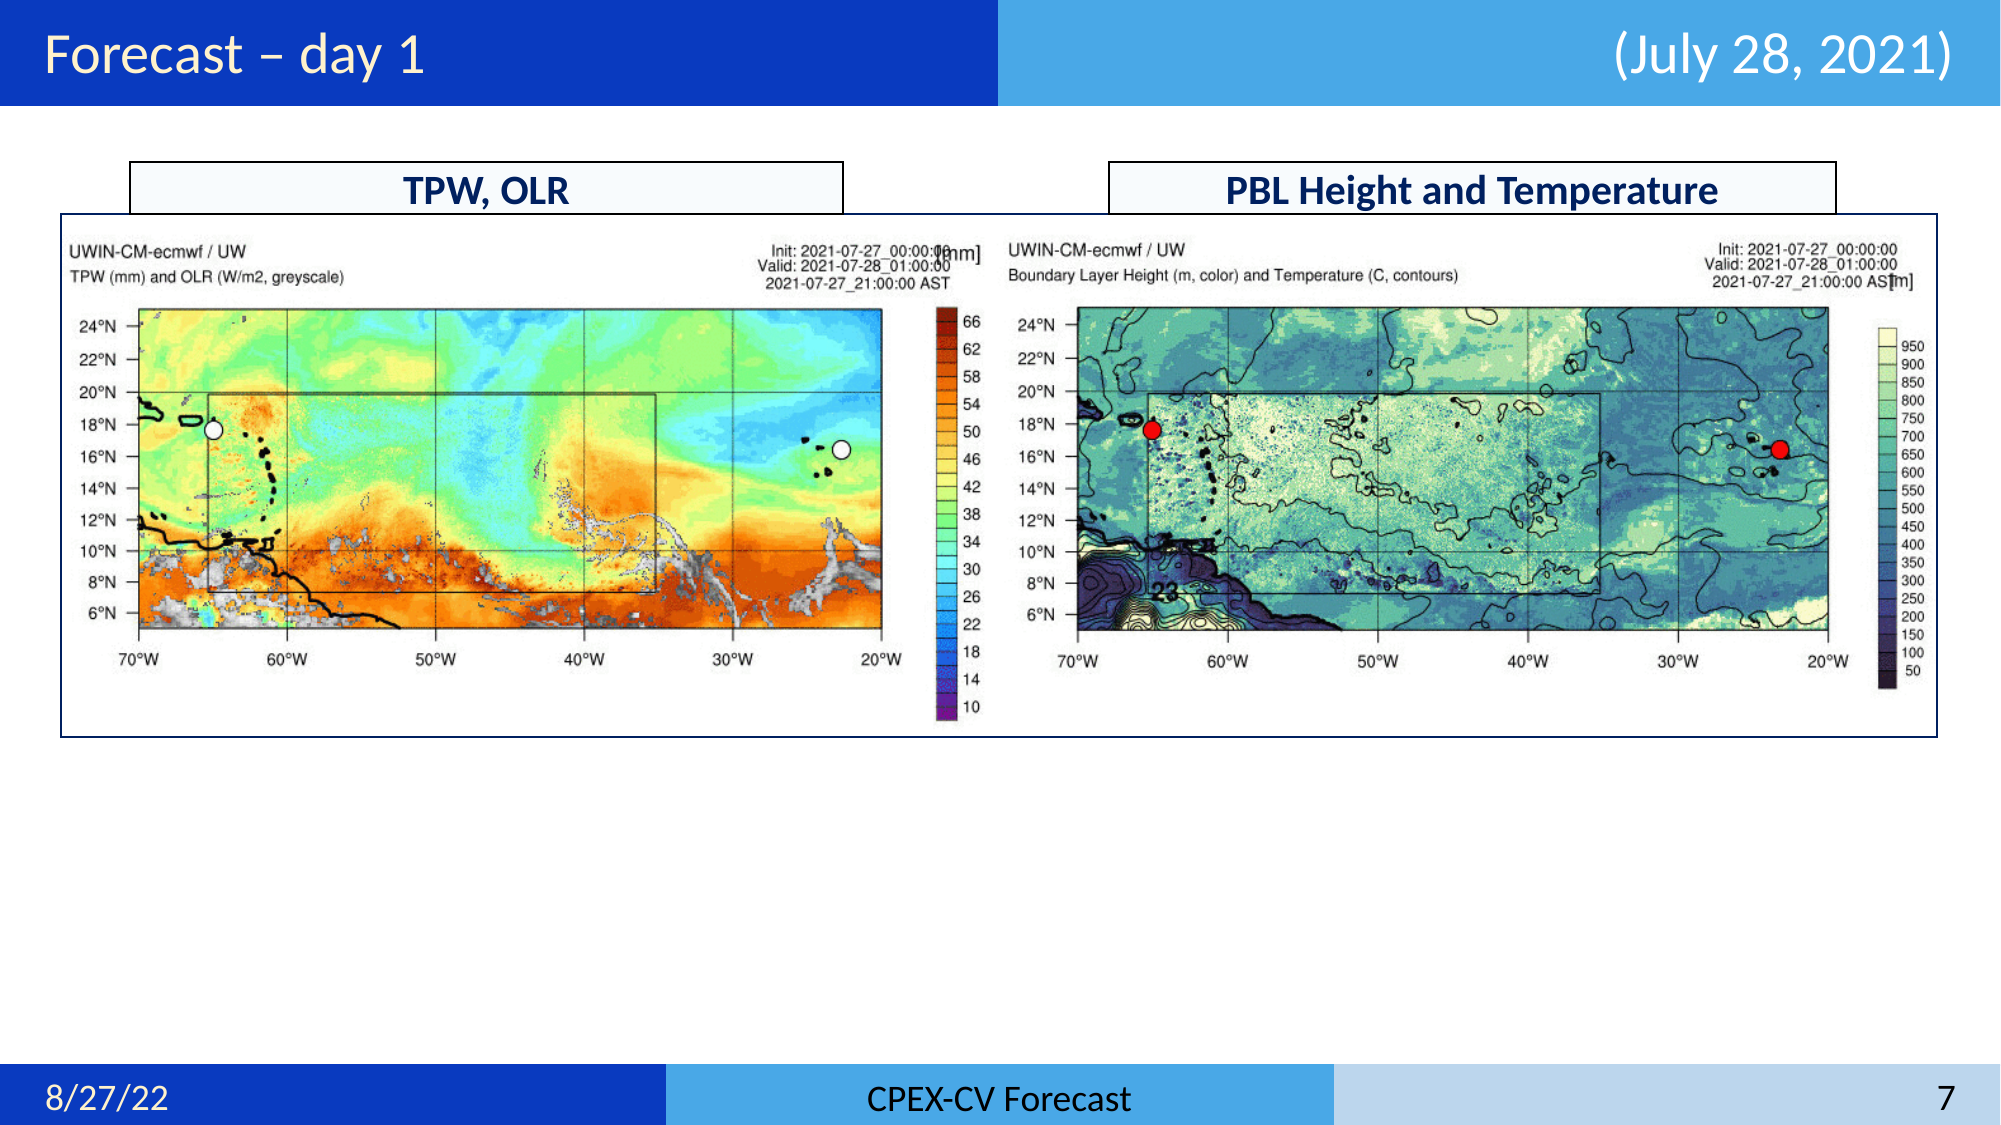

# Forecast – day 1
(July 28, 2021)
TPW, OLR
PBL Height and Temperature

8/27/22
7
CPEX-CV Forecast